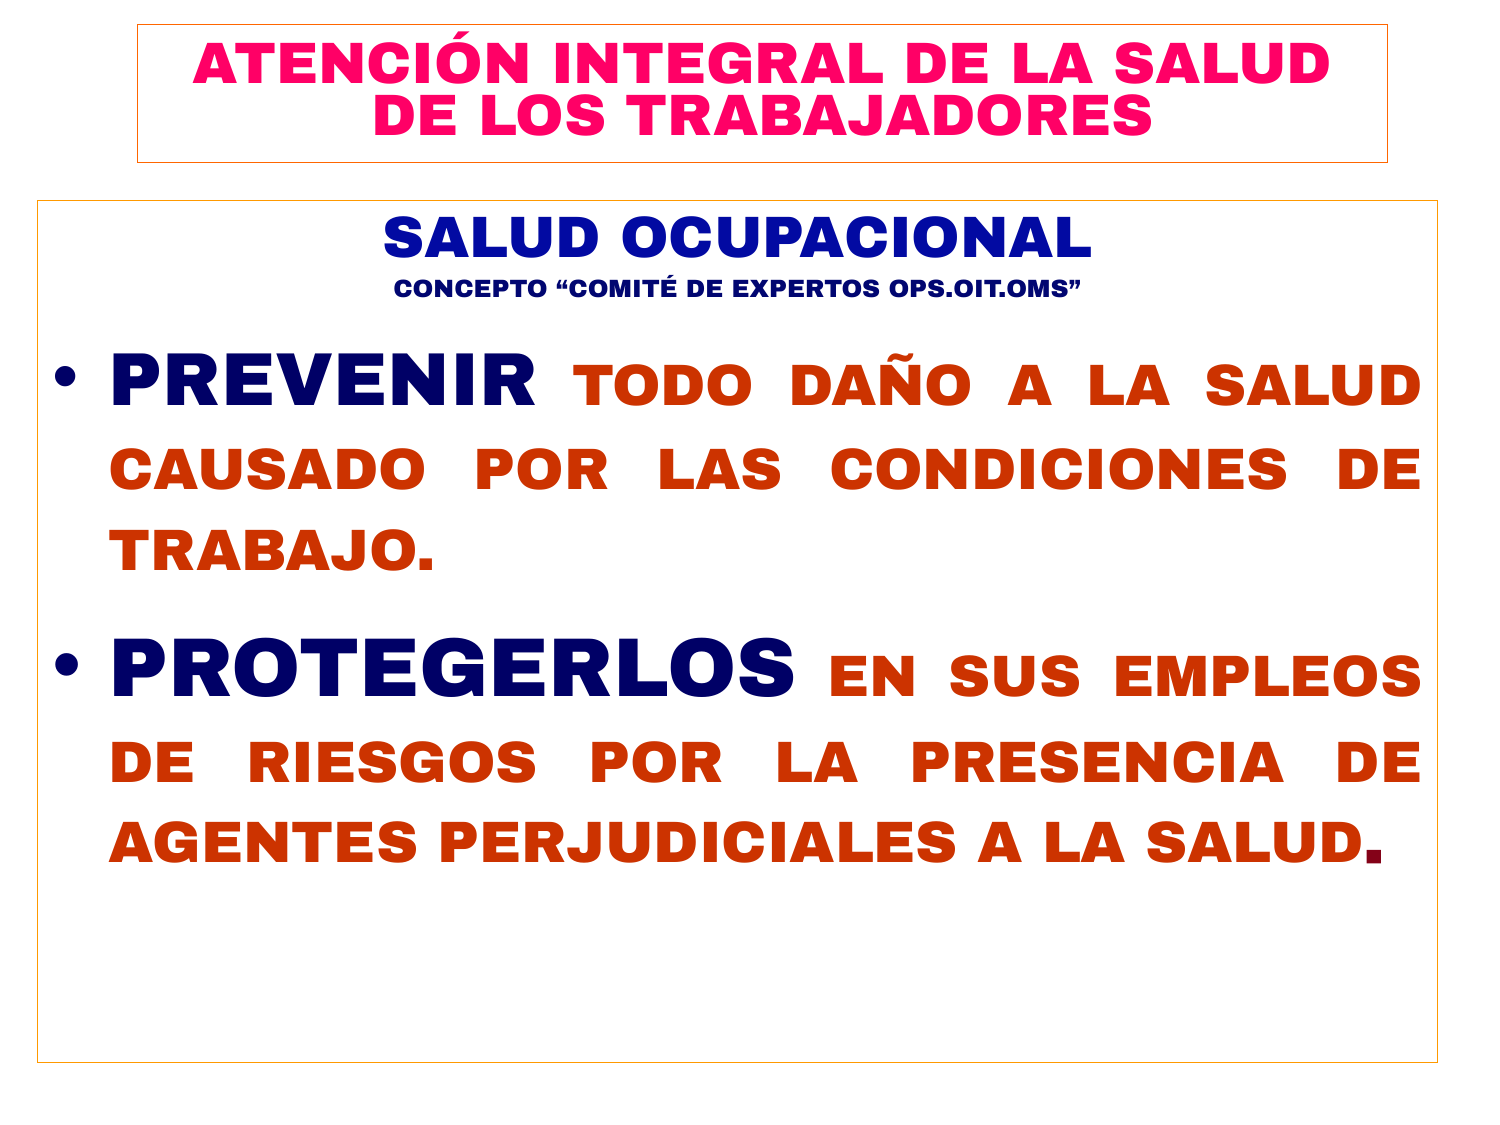

# ATENCIÓN INTEGRAL DE LA SALUD DE LOS TRABAJADORES
SALUD OCUPACIONAL
CONCEPTO “COMITÉ DE EXPERTOS OPS.OIT.OMS”
PREVENIR TODO DAÑO A LA SALUD CAUSADO POR LAS CONDICIONES DE TRABAJO.
PROTEGERLOS EN SUS EMPLEOS DE RIESGOS POR LA PRESENCIA DE AGENTES PERJUDICIALES A LA SALUD.